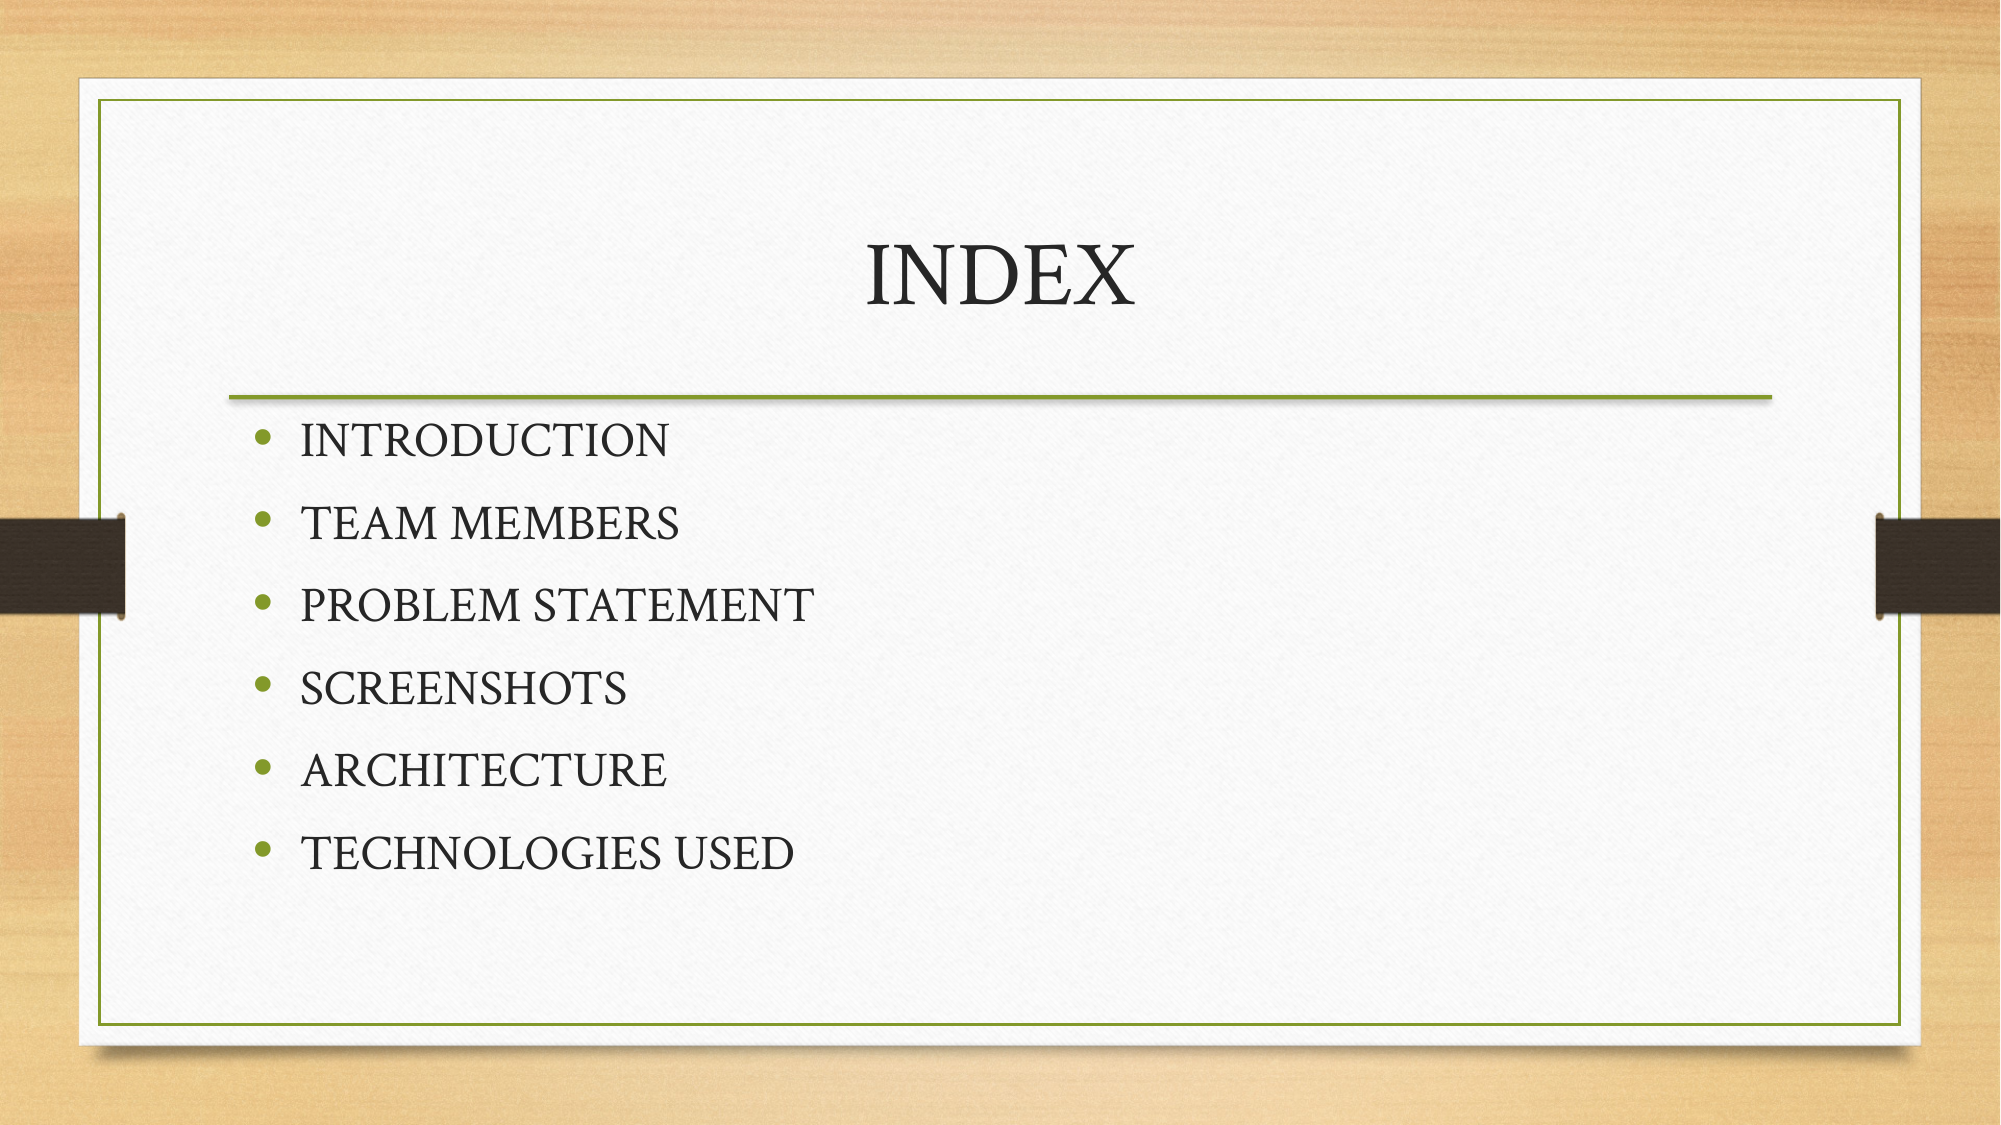

# INDEX
INTRODUCTION
TEAM MEMBERS
PROBLEM STATEMENT
SCREENSHOTS
ARCHITECTURE
TECHNOLOGIES USED